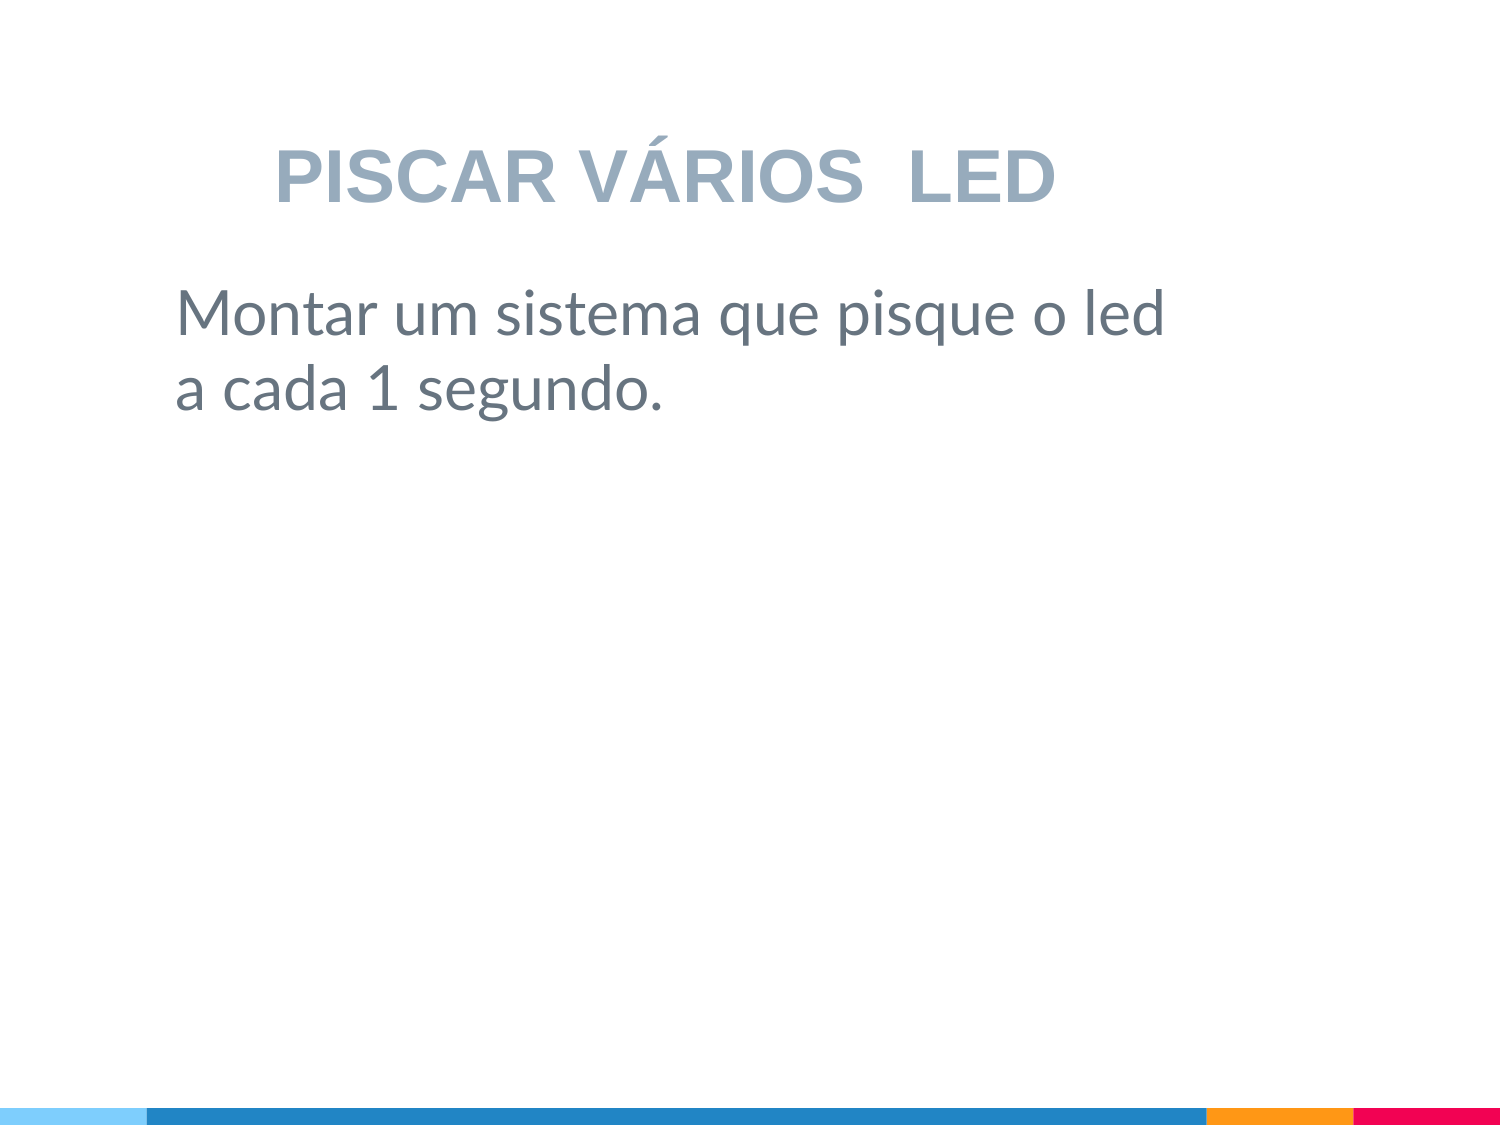

# PISCAR VÁRIOS  LED
Montar um sistema que pisque o led a cada 1 segundo.